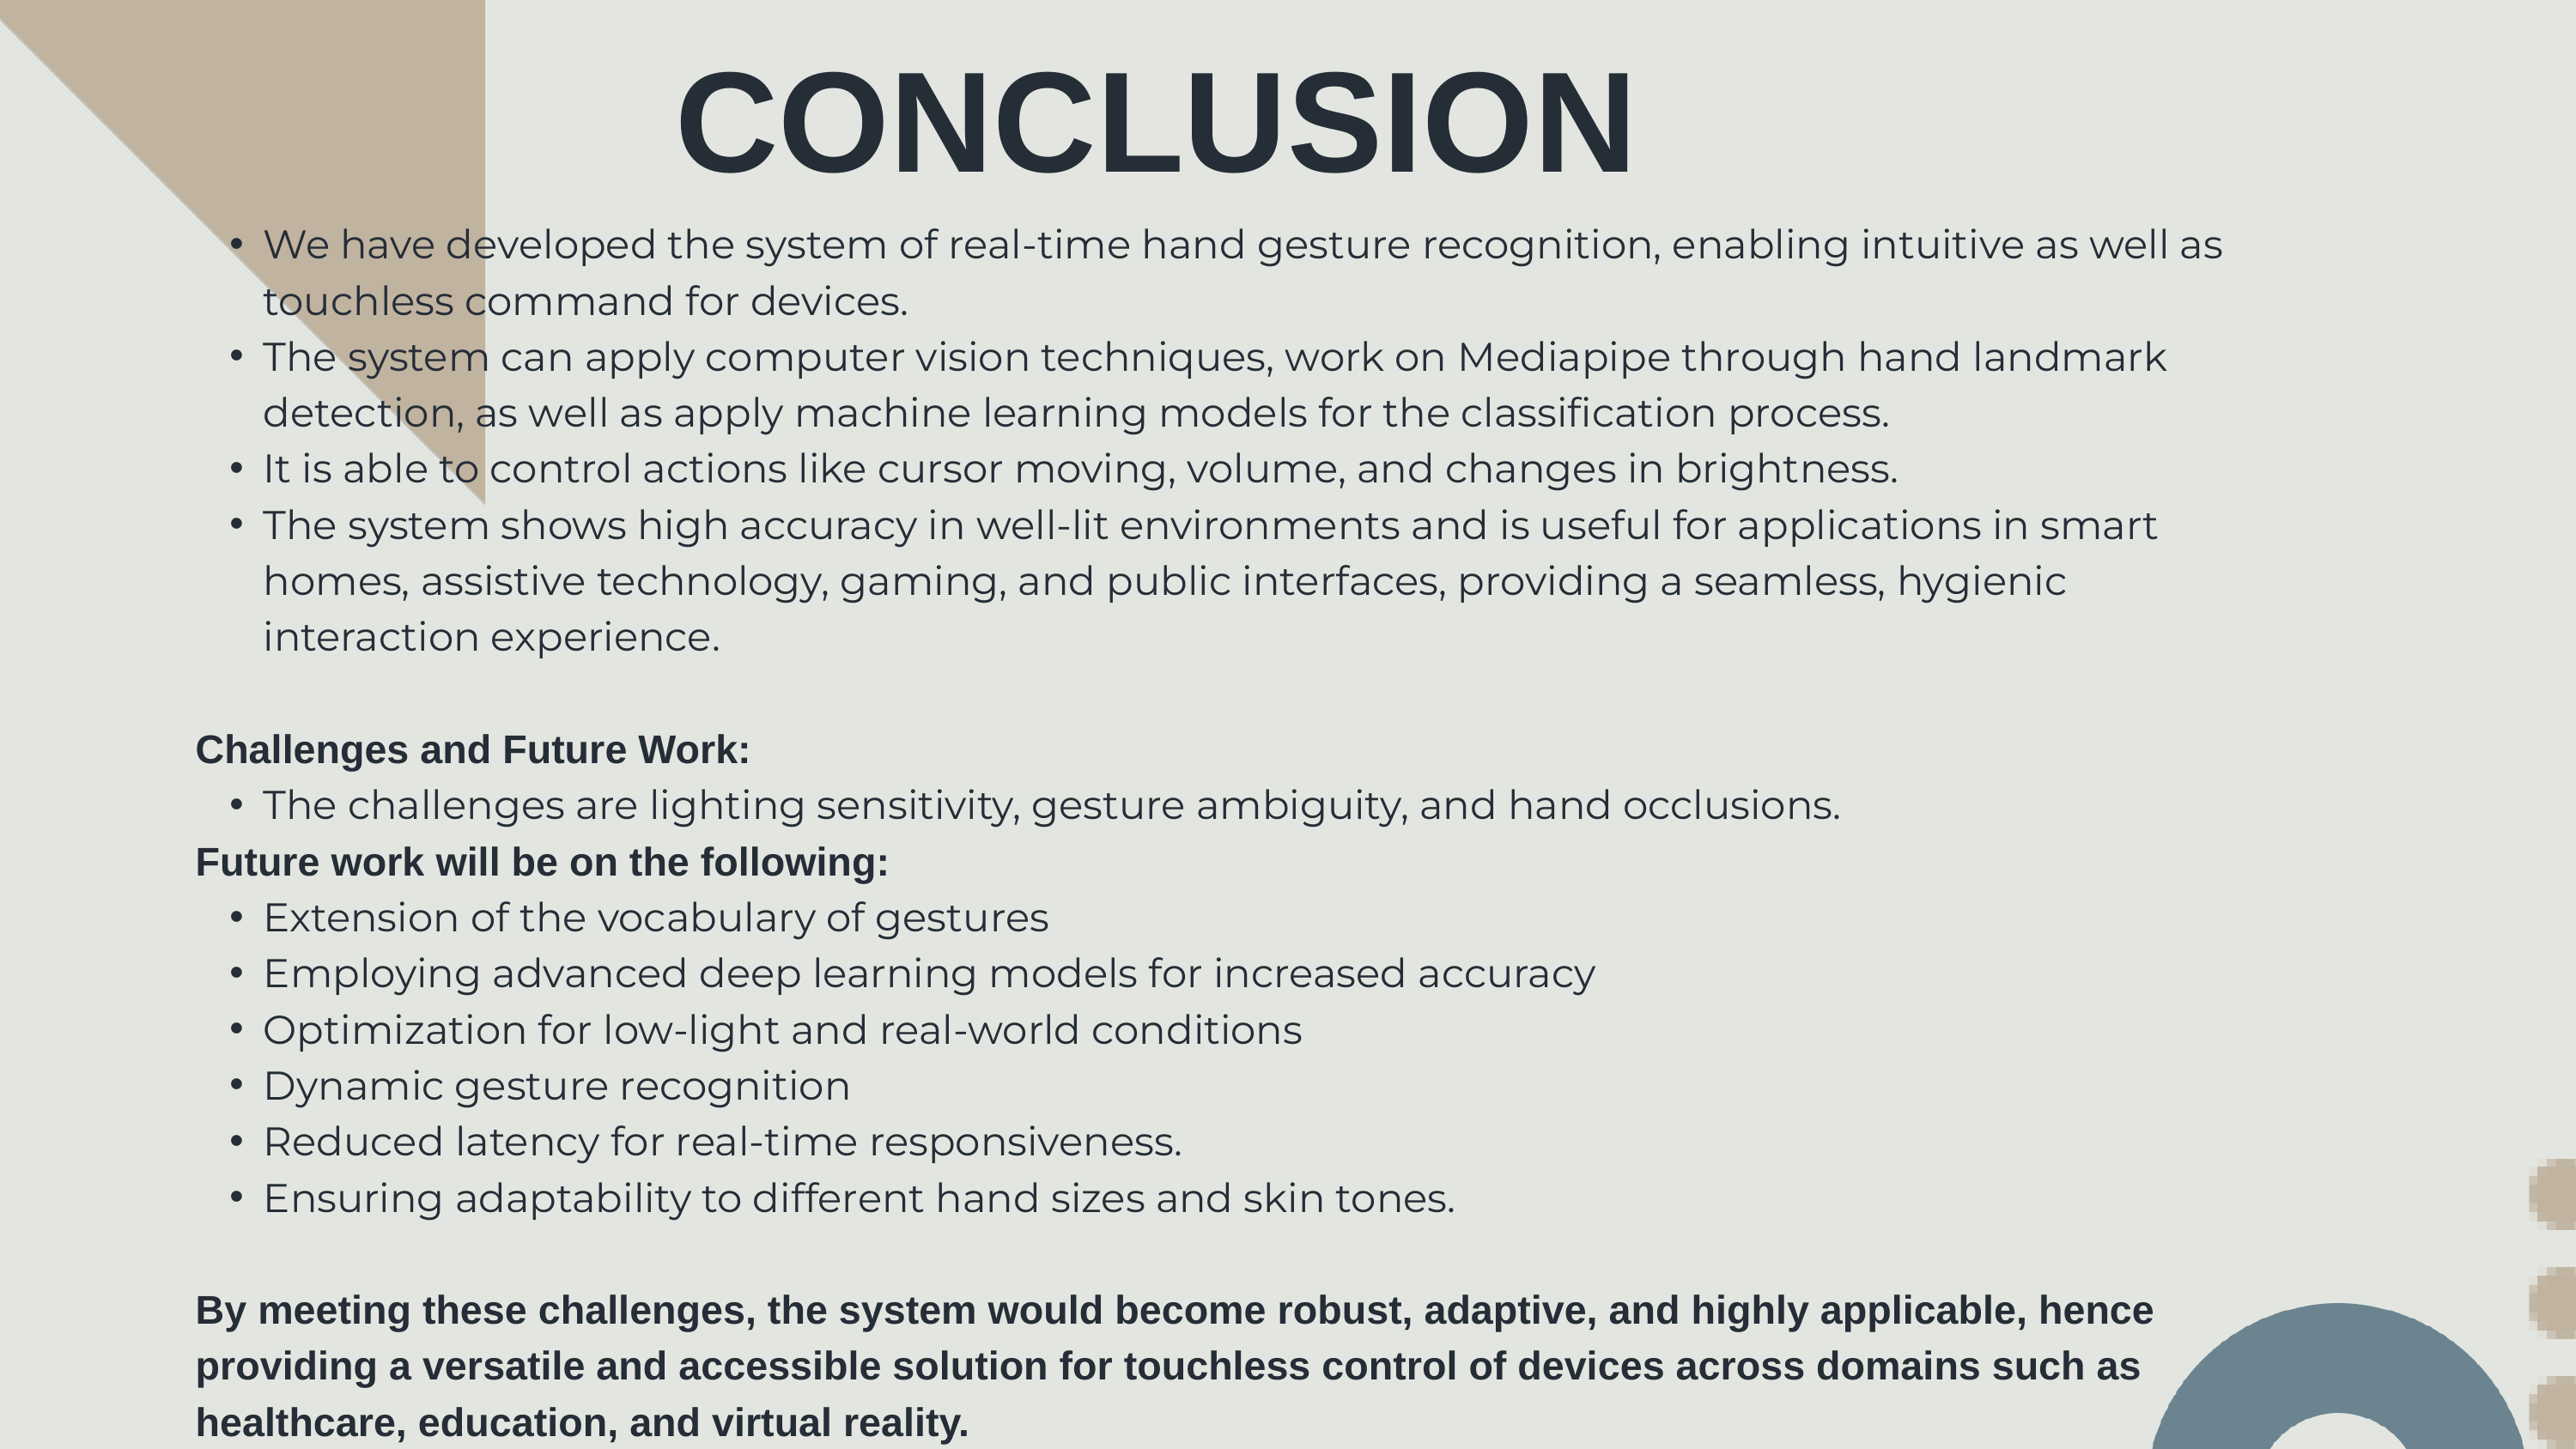

CONCLUSION
We have developed the system of real-time hand gesture recognition, enabling intuitive as well as touchless command for devices.
The system can apply computer vision techniques, work on Mediapipe through hand landmark detection, as well as apply machine learning models for the classification process.
It is able to control actions like cursor moving, volume, and changes in brightness.
The system shows high accuracy in well-lit environments and is useful for applications in smart homes, assistive technology, gaming, and public interfaces, providing a seamless, hygienic interaction experience.

Challenges and Future Work:
The challenges are lighting sensitivity, gesture ambiguity, and hand occlusions.
Future work will be on the following:
Extension of the vocabulary of gestures
Employing advanced deep learning models for increased accuracy
Optimization for low-light and real-world conditions
Dynamic gesture recognition
Reduced latency for real-time responsiveness.
Ensuring adaptability to different hand sizes and skin tones.

By meeting these challenges, the system would become robust, adaptive, and highly applicable, hence providing a versatile and accessible solution for touchless control of devices across domains such as healthcare, education, and virtual reality.